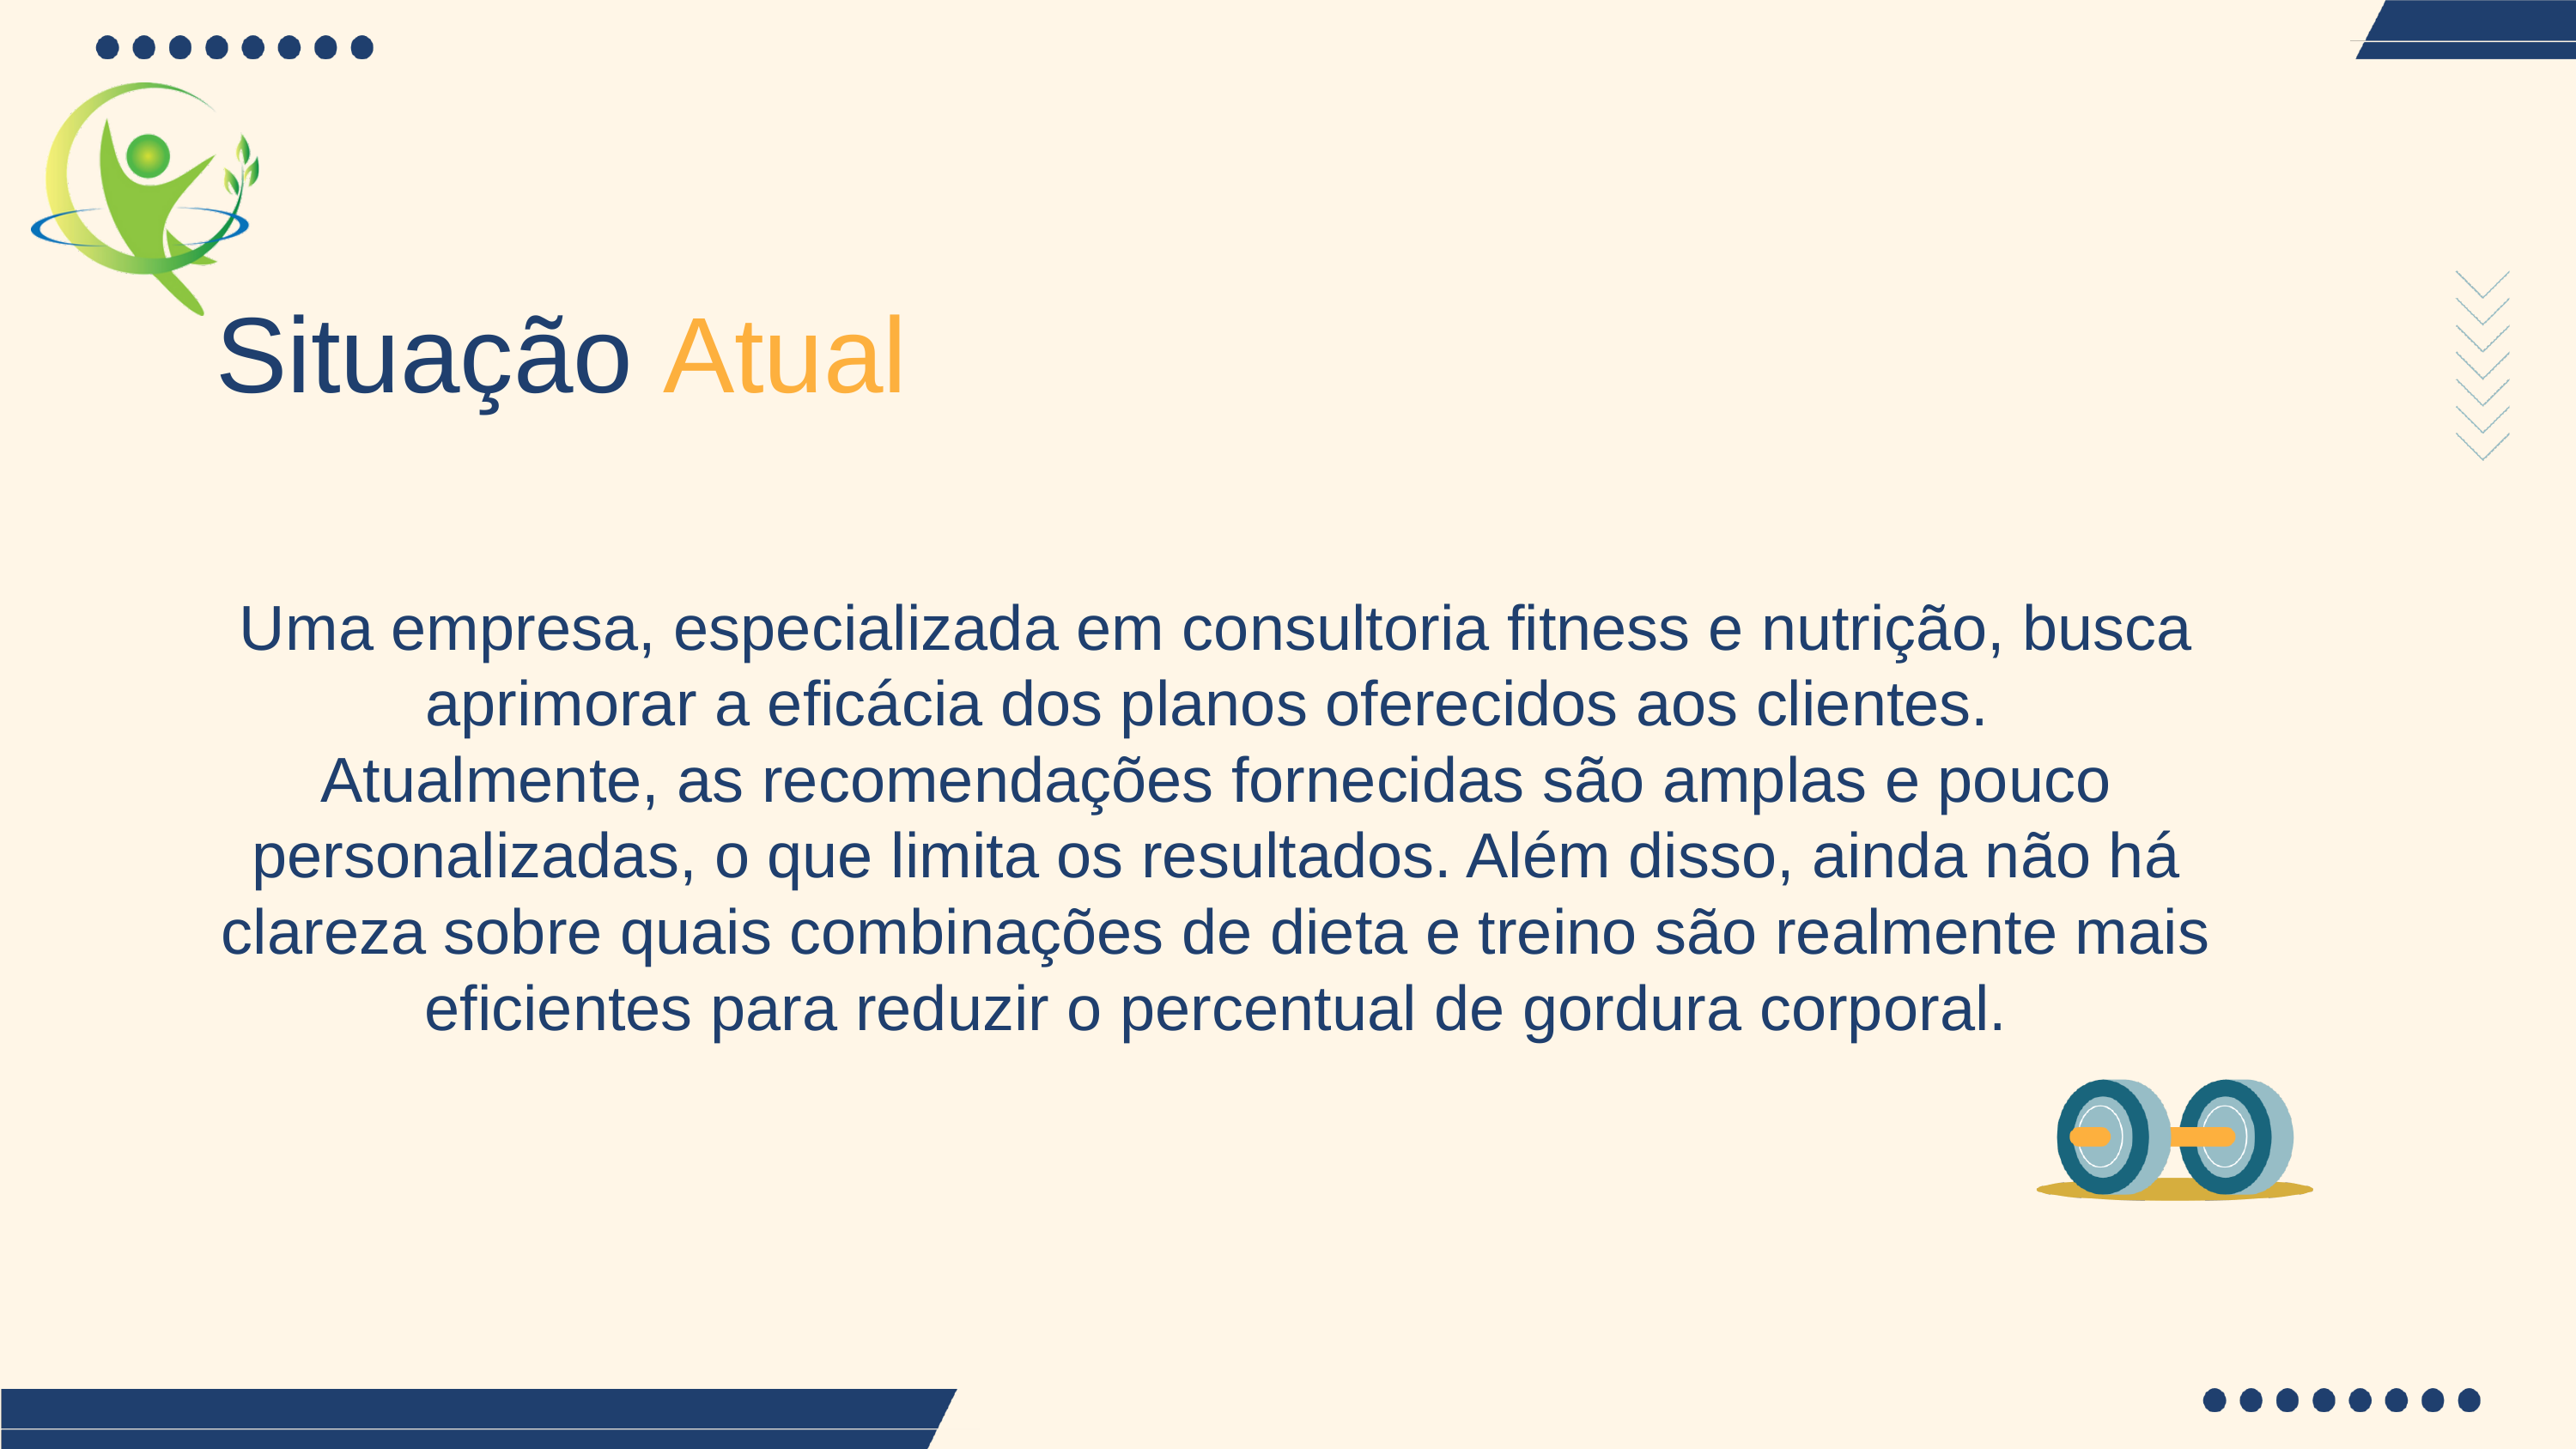

Situação Atual
Uma empresa, especializada em consultoria fitness e nutrição, busca aprimorar a eficácia dos planos oferecidos aos clientes.
Atualmente, as recomendações fornecidas são amplas e pouco personalizadas, o que limita os resultados. Além disso, ainda não há clareza sobre quais combinações de dieta e treino são realmente mais eficientes para reduzir o percentual de gordura corporal.